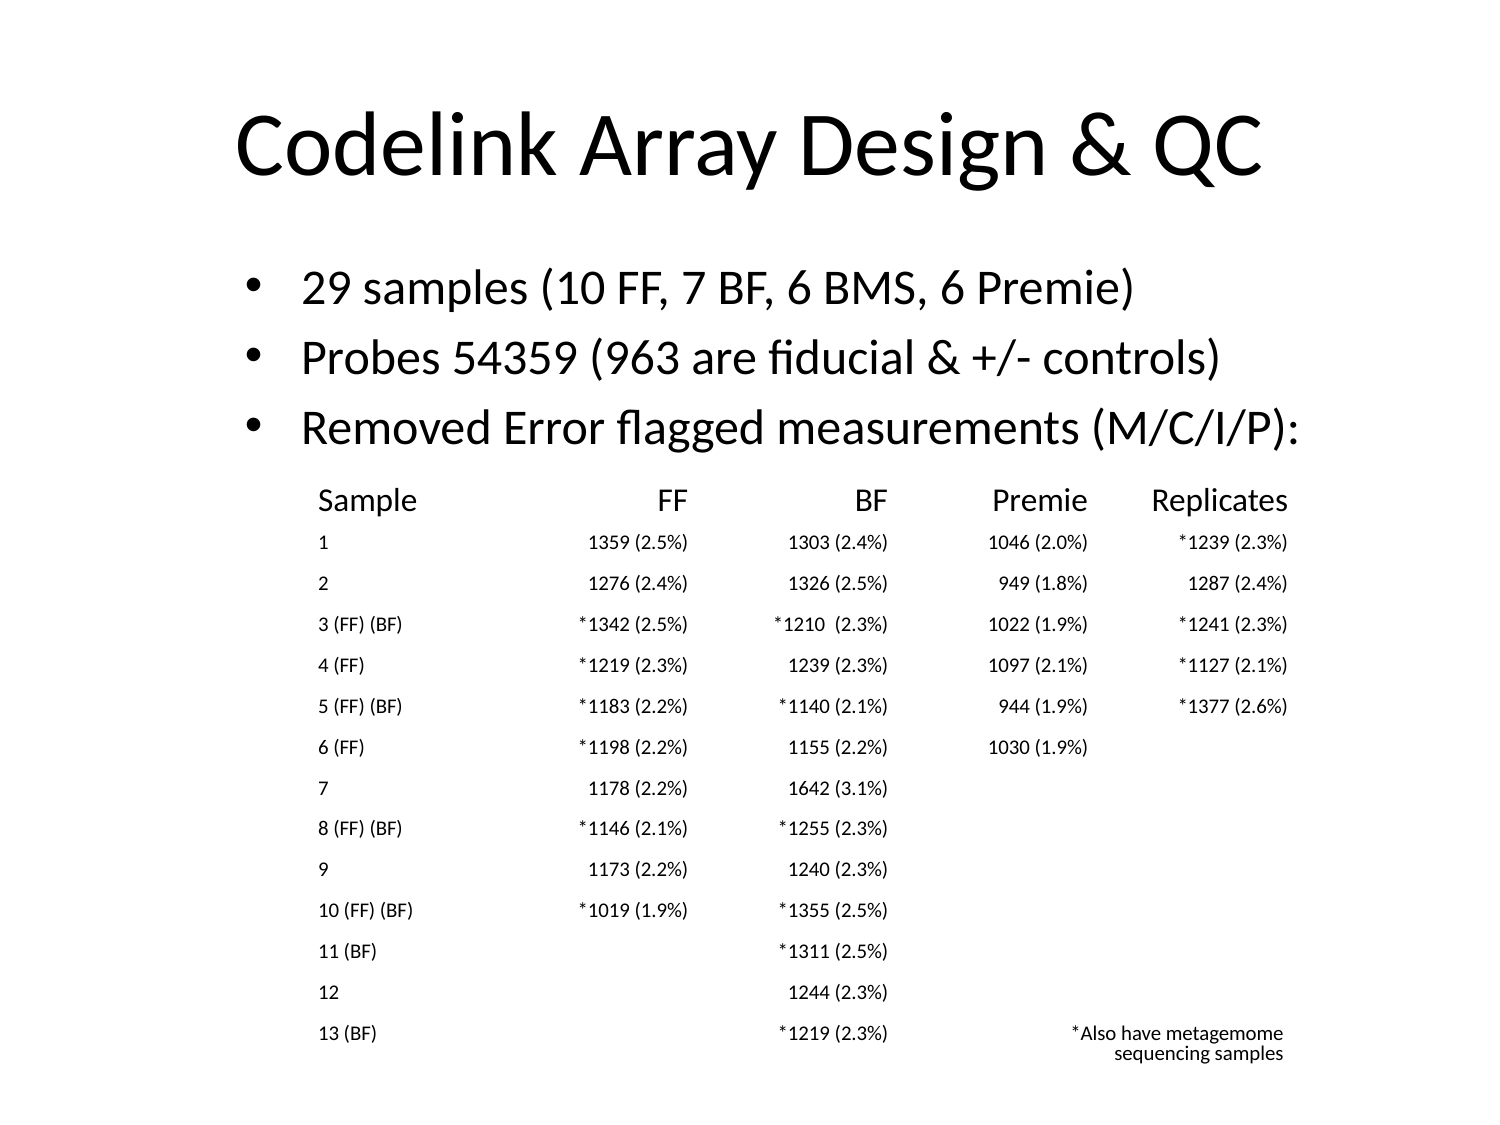

# Codelink Array Design & QC
29 samples (10 FF, 7 BF, 6 BMS, 6 Premie)
Probes 54359 (963 are fiducial & +/- controls)
Removed Error flagged measurements (M/C/I/P):

| Sample | FF | BF | Premie | Replicates |
| --- | --- | --- | --- | --- |
| 1 | 1359 (2.5%) | 1303 (2.4%) | 1046 (2.0%) | \*1239 (2.3%) |
| 2 | 1276 (2.4%) | 1326 (2.5%) | 949 (1.8%) | 1287 (2.4%) |
| 3 (FF) (BF) | \*1342 (2.5%) | \*1210 (2.3%) | 1022 (1.9%) | \*1241 (2.3%) |
| 4 (FF) | \*1219 (2.3%) | 1239 (2.3%) | 1097 (2.1%) | \*1127 (2.1%) |
| 5 (FF) (BF) | \*1183 (2.2%) | \*1140 (2.1%) | 944 (1.9%) | \*1377 (2.6%) |
| 6 (FF) | \*1198 (2.2%) | 1155 (2.2%) | 1030 (1.9%) |  |
| 7 | 1178 (2.2%) | 1642 (3.1%) |  |  |
| 8 (FF) (BF) | \*1146 (2.1%) | \*1255 (2.3%) |  |  |
| 9 | 1173 (2.2%) | 1240 (2.3%) |  |  |
| 10 (FF) (BF) | \*1019 (1.9%) | \*1355 (2.5%) |  |  |
| 11 (BF) |  | \*1311 (2.5%) |  |  |
| 12 |  | 1244 (2.3%) |  |  |
| 13 (BF) |  | \*1219 (2.3%) | \*Also have metagemome sequencing samples |  |